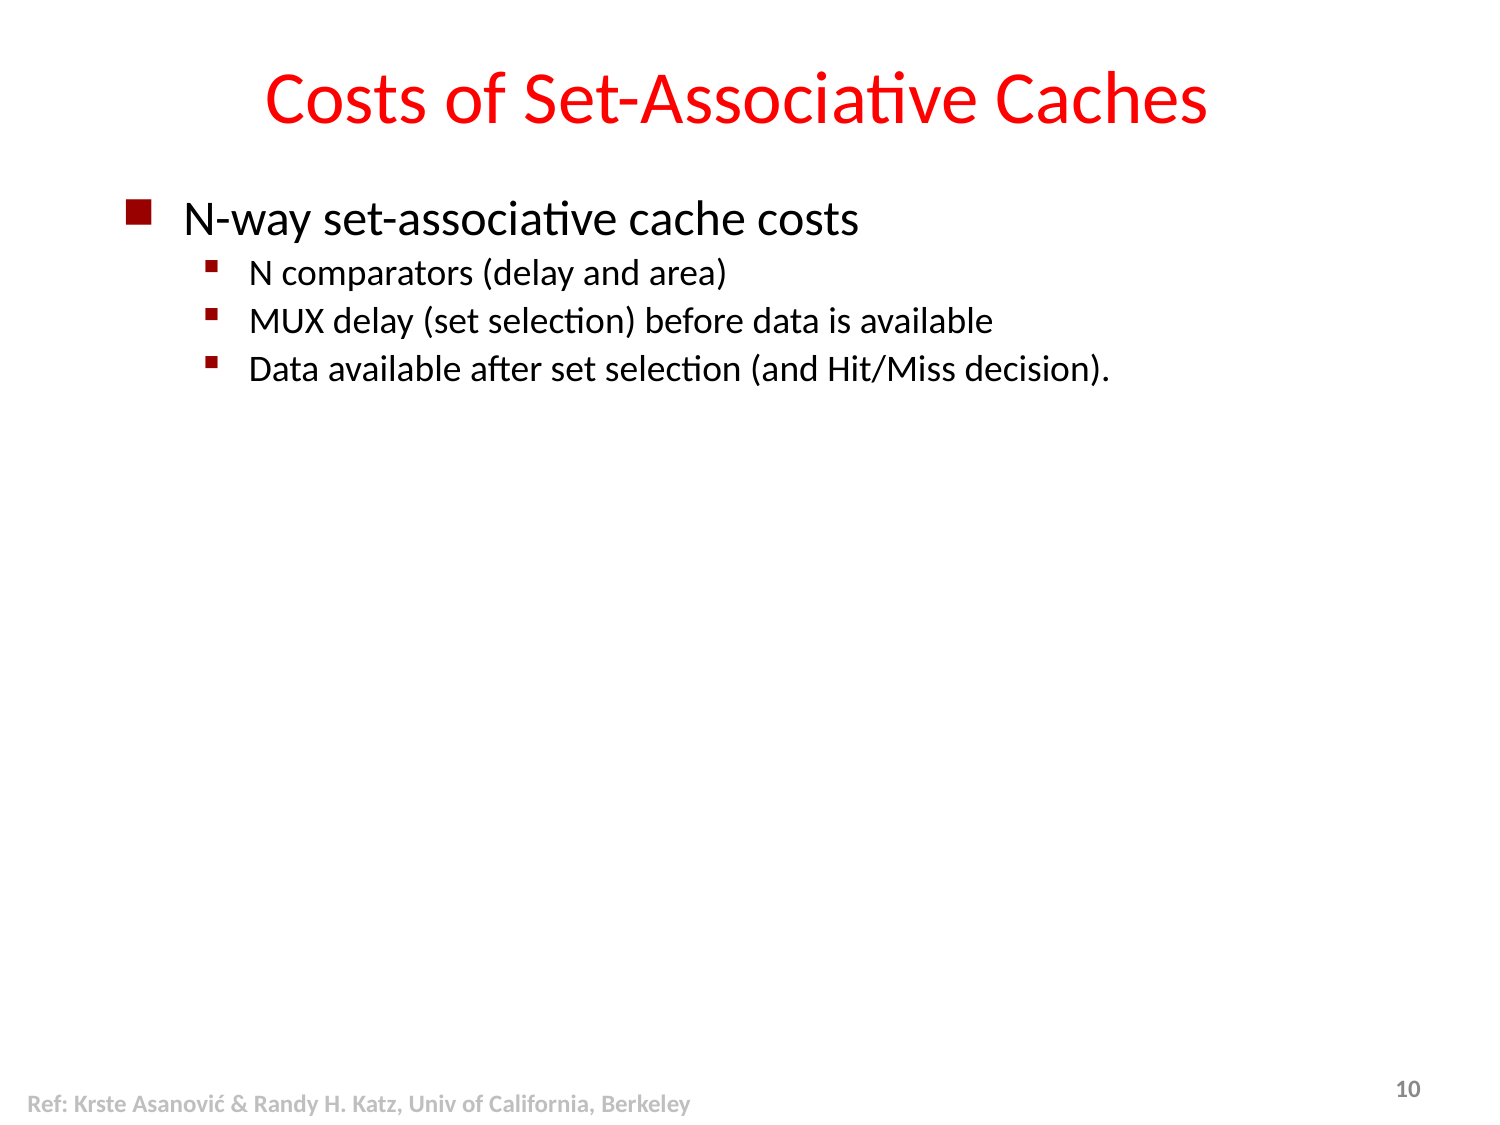

# Costs of Set-Associative Caches
N-way set-associative cache costs
N comparators (delay and area)
MUX delay (set selection) before data is available
Data available after set selection (and Hit/Miss decision).
Ref: Krste Asanović & Randy H. Katz, Univ of California, Berkeley